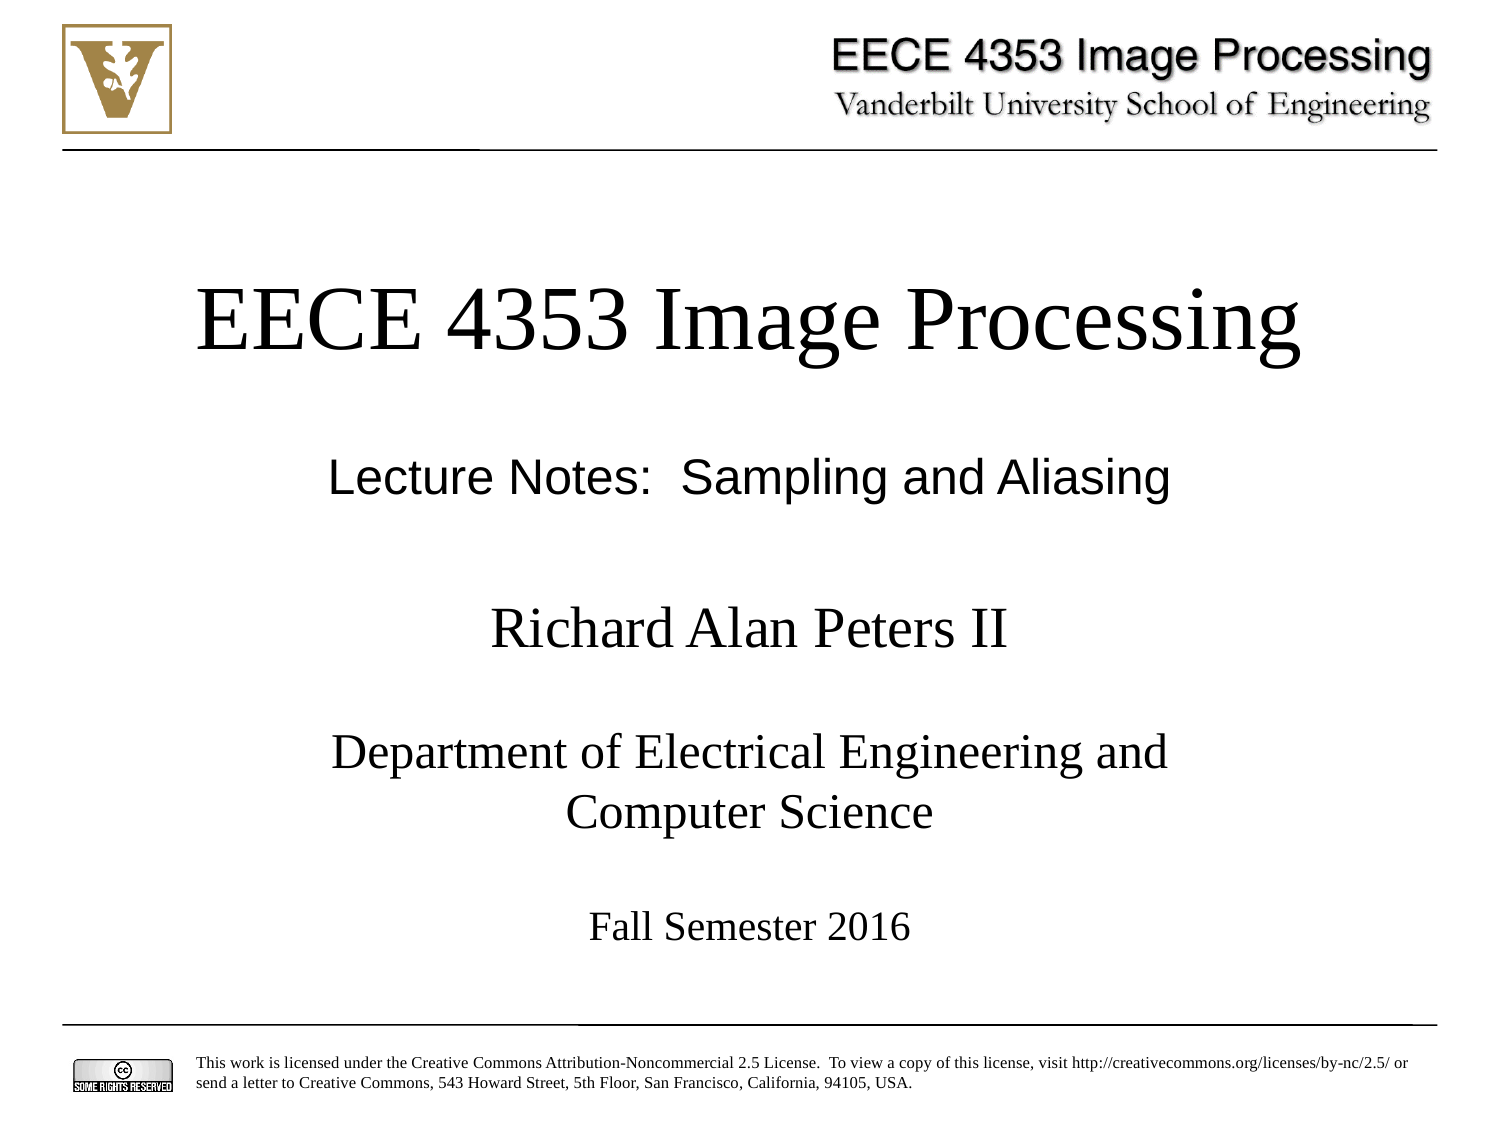

Lecture Notes:  Sampling and Aliasing

kjfg   98